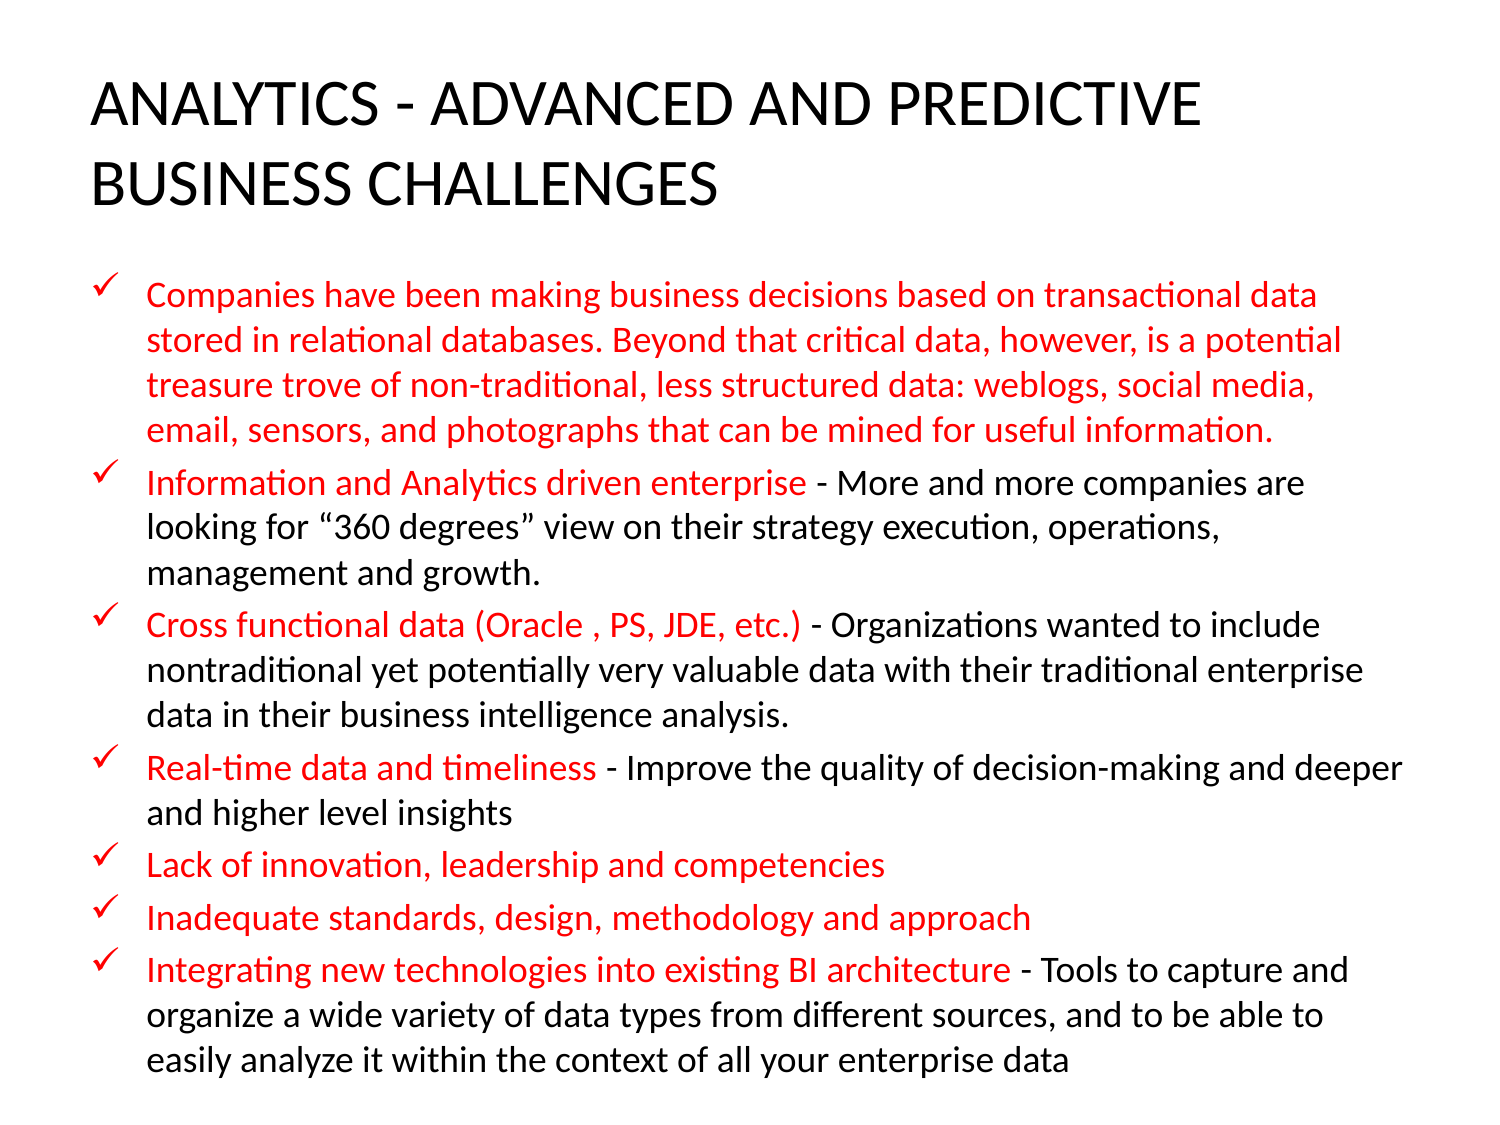

# ANALYTICS - ADVANCED AND PREDICTIVE BUSINESS CHALLENGES
Companies have been making business decisions based on transactional data stored in relational databases. Beyond that critical data, however, is a potential treasure trove of non-traditional, less structured data: weblogs, social media, email, sensors, and photographs that can be mined for useful information.
Information and Analytics driven enterprise - More and more companies are looking for “360 degrees” view on their strategy execution, operations, management and growth.
Cross functional data (Oracle , PS, JDE, etc.) - Organizations wanted to include nontraditional yet potentially very valuable data with their traditional enterprise data in their business intelligence analysis.
Real-time data and timeliness - Improve the quality of decision-making and deeper and higher level insights
Lack of innovation, leadership and competencies
Inadequate standards, design, methodology and approach
Integrating new technologies into existing BI architecture - Tools to capture and organize a wide variety of data types from different sources, and to be able to easily analyze it within the context of all your enterprise data